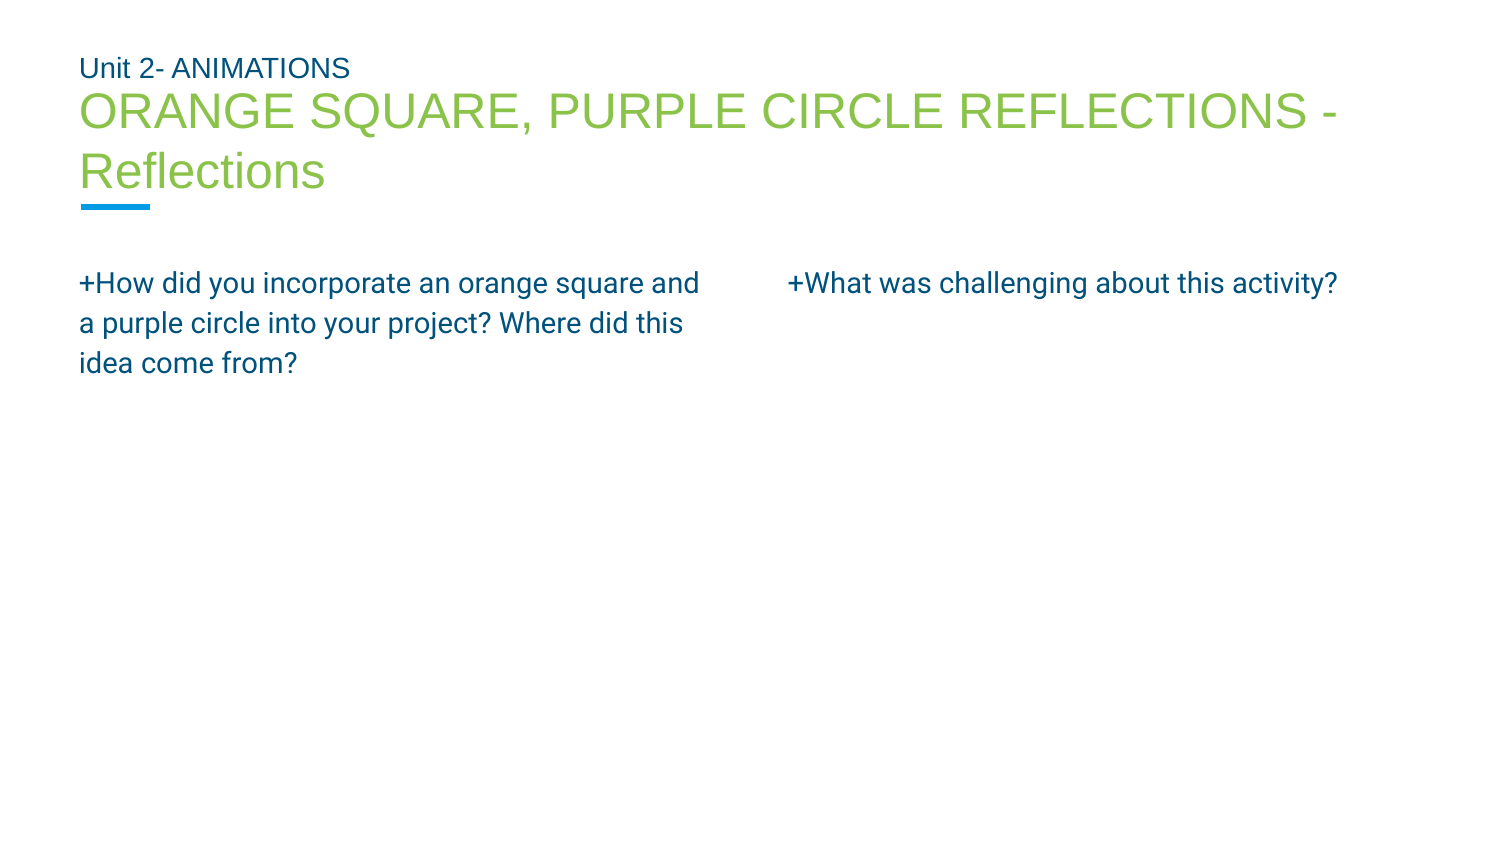

Unit 2- ANIMATIONS
# ORANGE SQUARE, PURPLE CIRCLE REFLECTIONS - Reflections
+How did you incorporate an orange square and a purple circle into your project? Where did this idea come from?
+What was challenging about this activity?